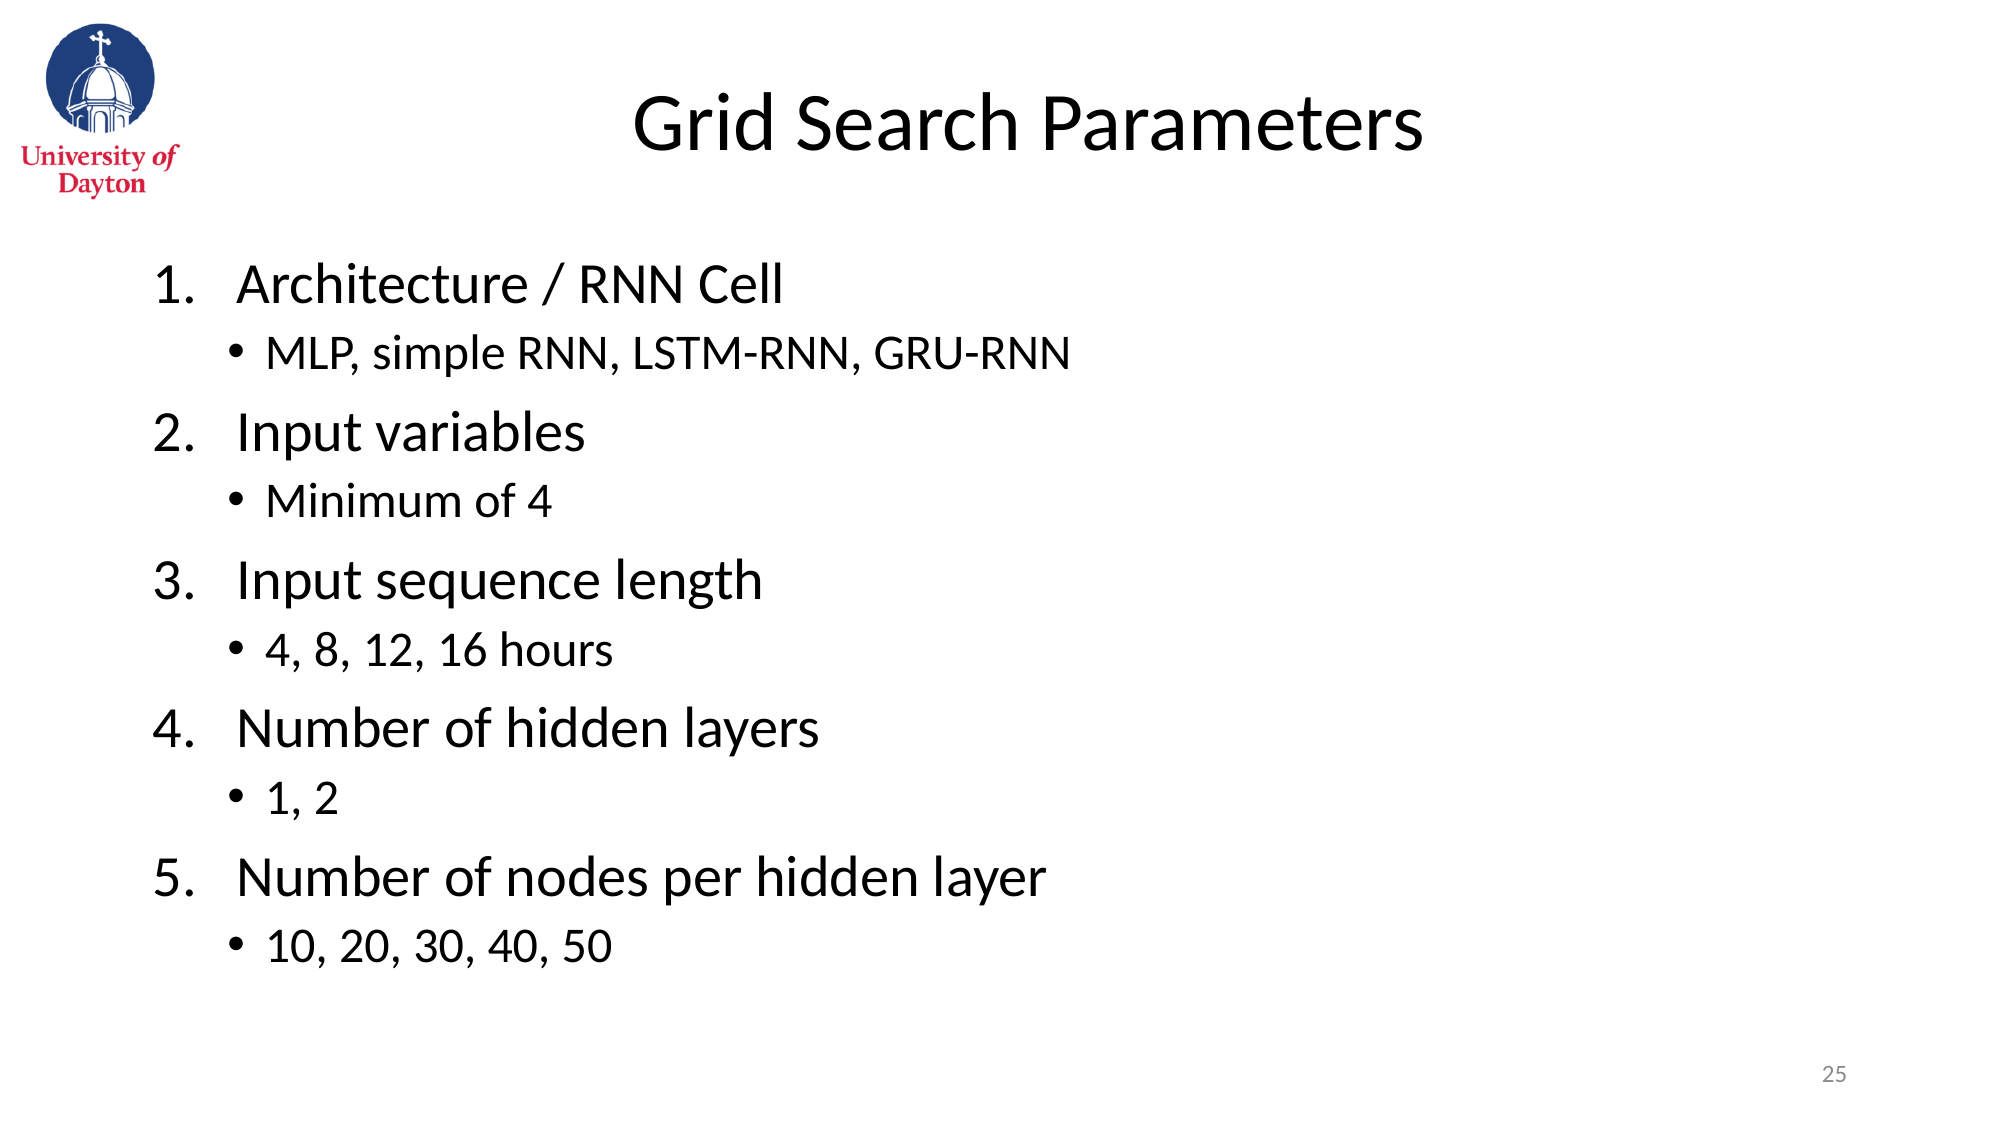

# Grid Search Parameters
Architecture / RNN Cell
MLP, simple RNN, LSTM-RNN, GRU-RNN
Input variables
Minimum of 4
Input sequence length
4, 8, 12, 16 hours
Number of hidden layers
1, 2
Number of nodes per hidden layer
10, 20, 30, 40, 50
25